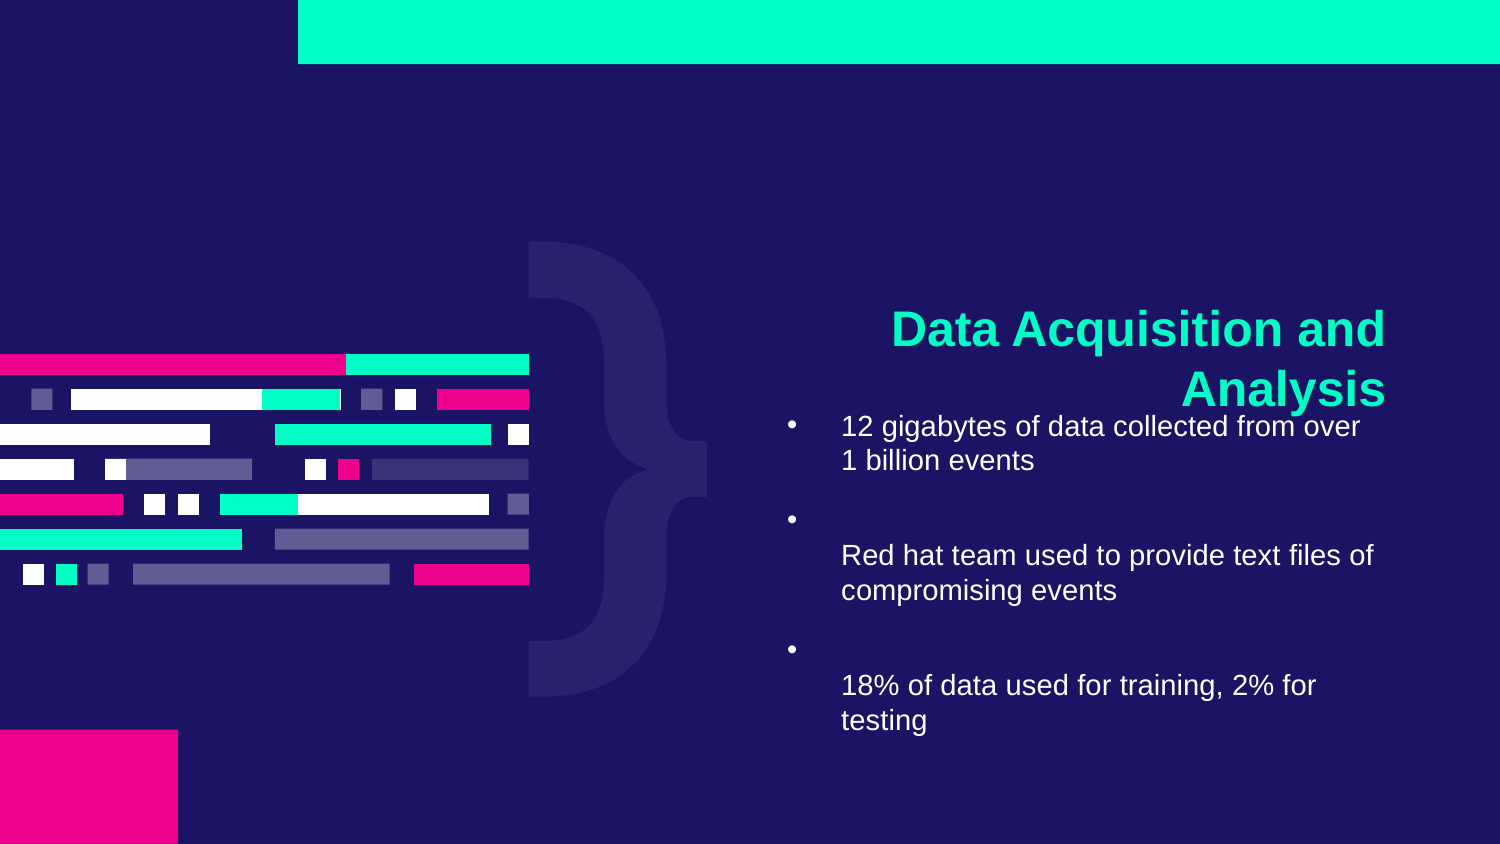

# Data Acquisition and Analysis
12 gigabytes of data collected from over 1 billion events
Red hat team used to provide text files of compromising events
18% of data used for training, 2% for testing